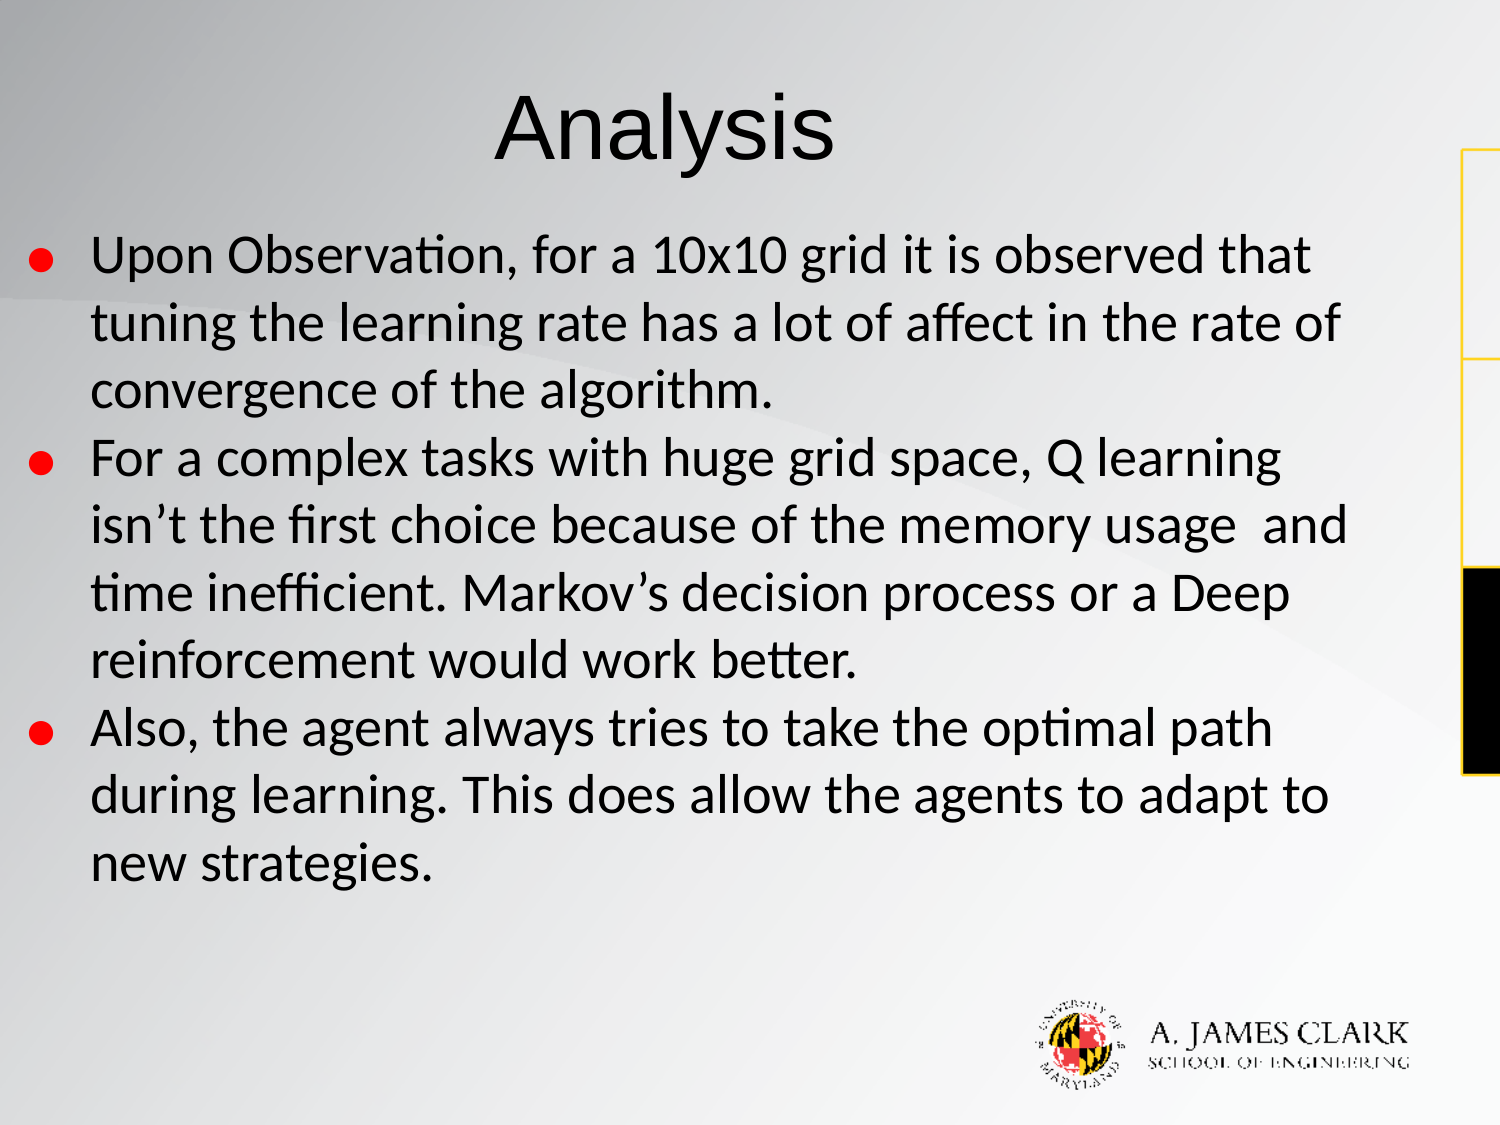

# Analysis
Upon Observation, for a 10x10 grid it is observed that tuning the learning rate has a lot of affect in the rate of convergence of the algorithm.
For a complex tasks with huge grid space, Q learning isn’t the first choice because of the memory usage  and time inefficient. Markov’s decision process or a Deep reinforcement would work better.
Also, the agent always tries to take the optimal path during learning. This does allow the agents to adapt to new strategies.